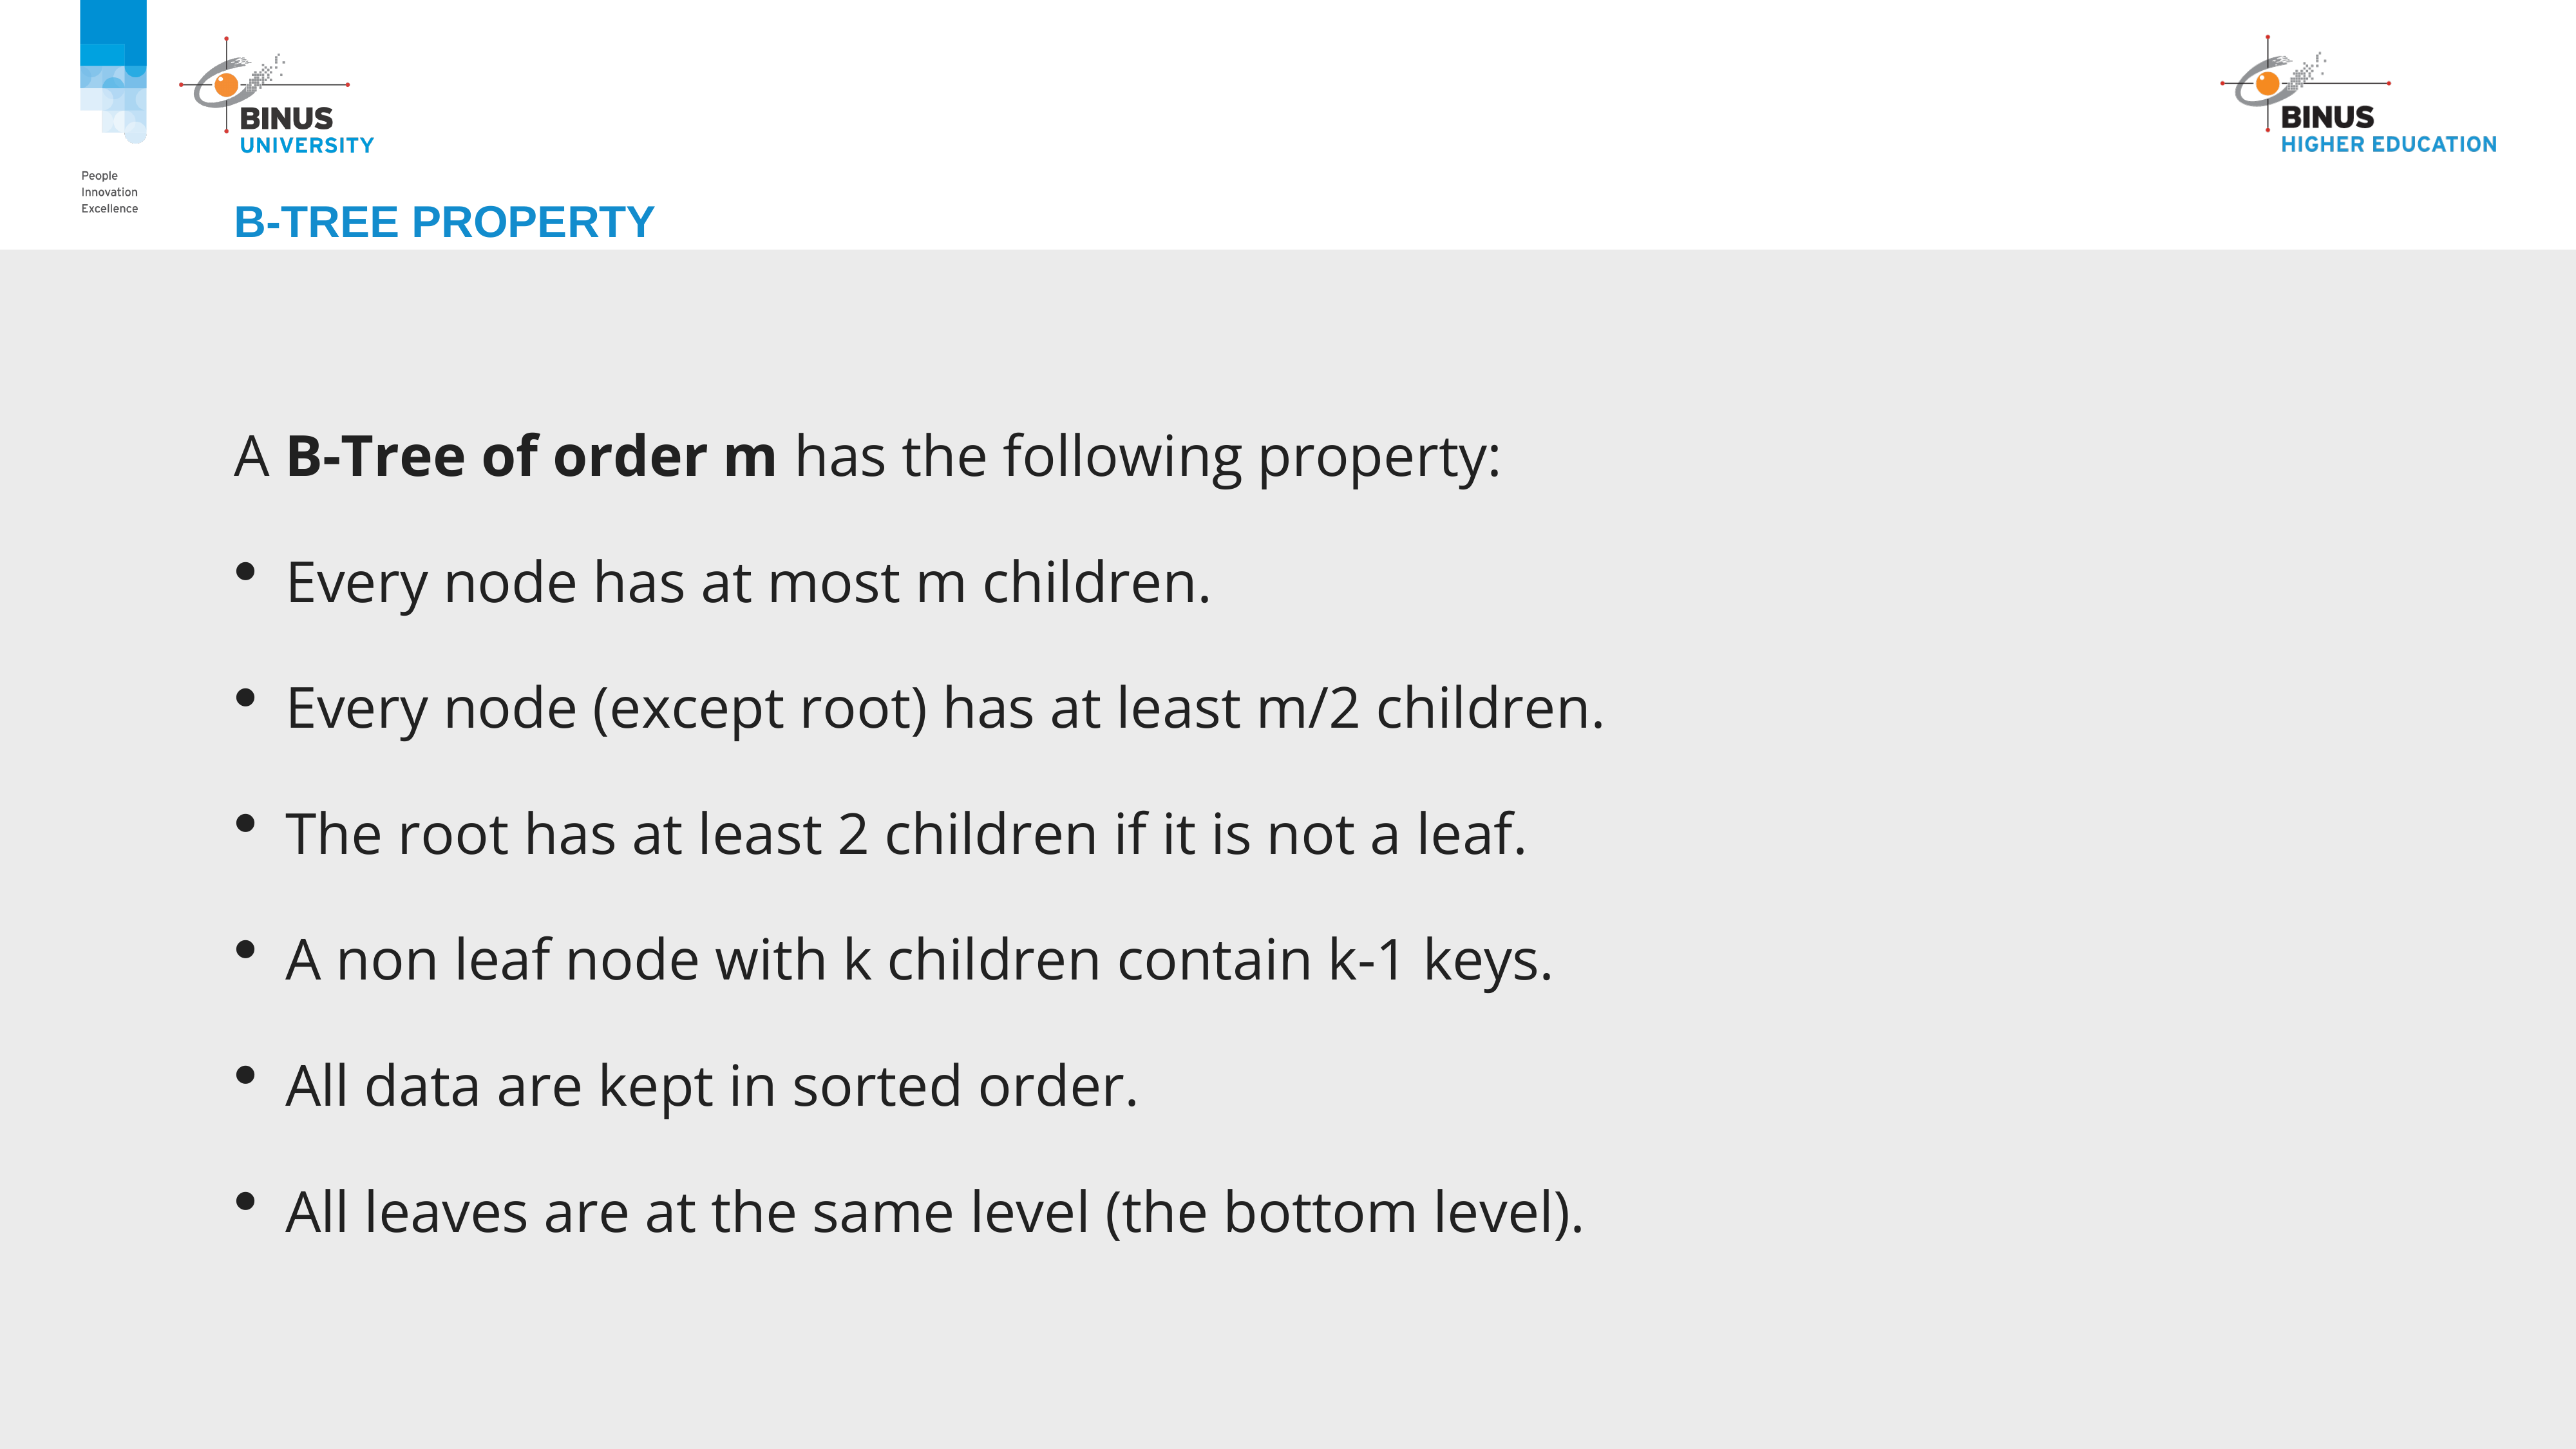

# B-TREE PROPERTY

A B-Tree of order m has the following property:
Every node has at most m children.
Every node (except root) has at least m/2 children.
The root has at least 2 children if it is not a leaf.
A non leaf node with k children contain k-1 keys.
All data are kept in sorted order.
All leaves are at the same level (the bottom level).